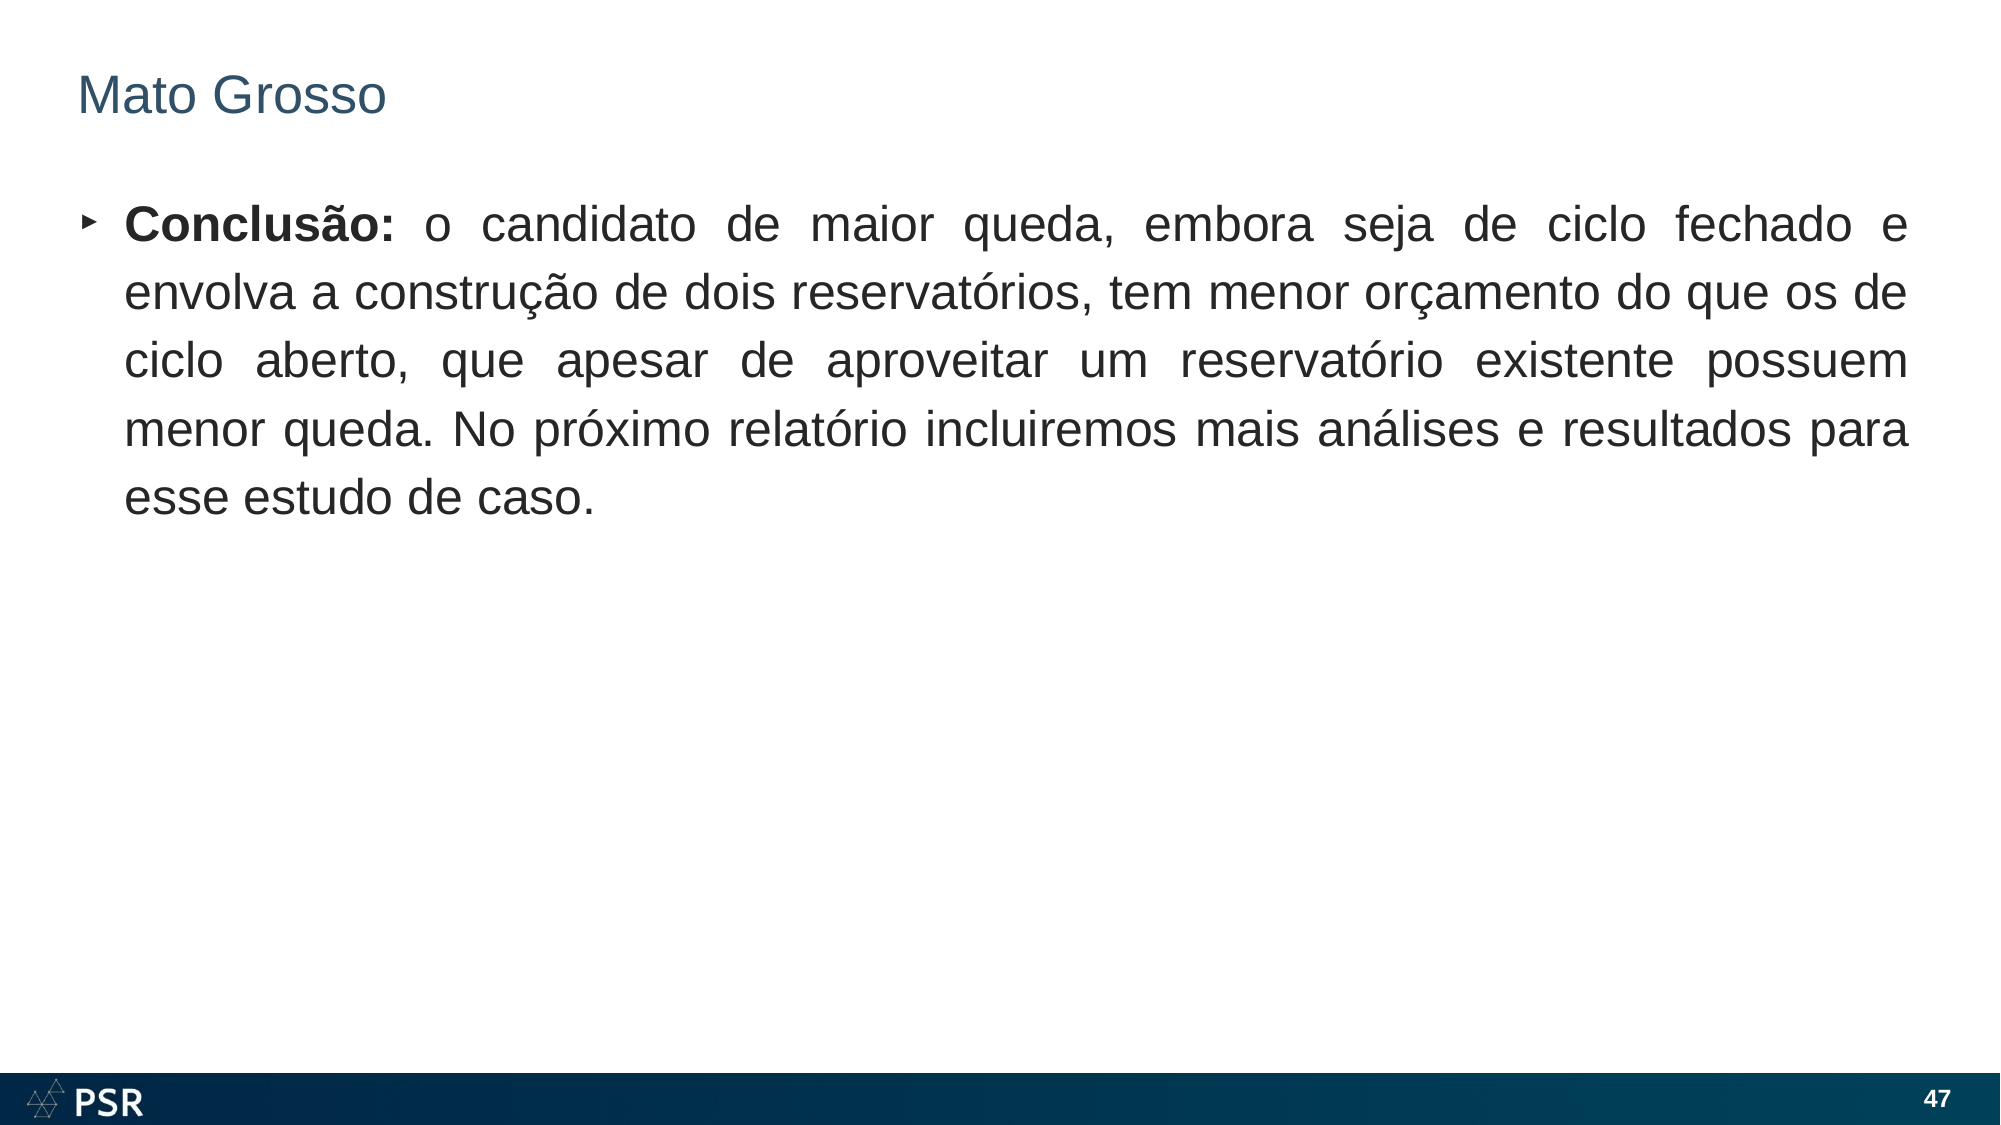

# Mato Grosso
Conclusão: o candidato de maior queda, embora seja de ciclo fechado e envolva a construção de dois reservatórios, tem menor orçamento do que os de ciclo aberto, que apesar de aproveitar um reservatório existente possuem menor queda. No próximo relatório incluiremos mais análises e resultados para esse estudo de caso.
47